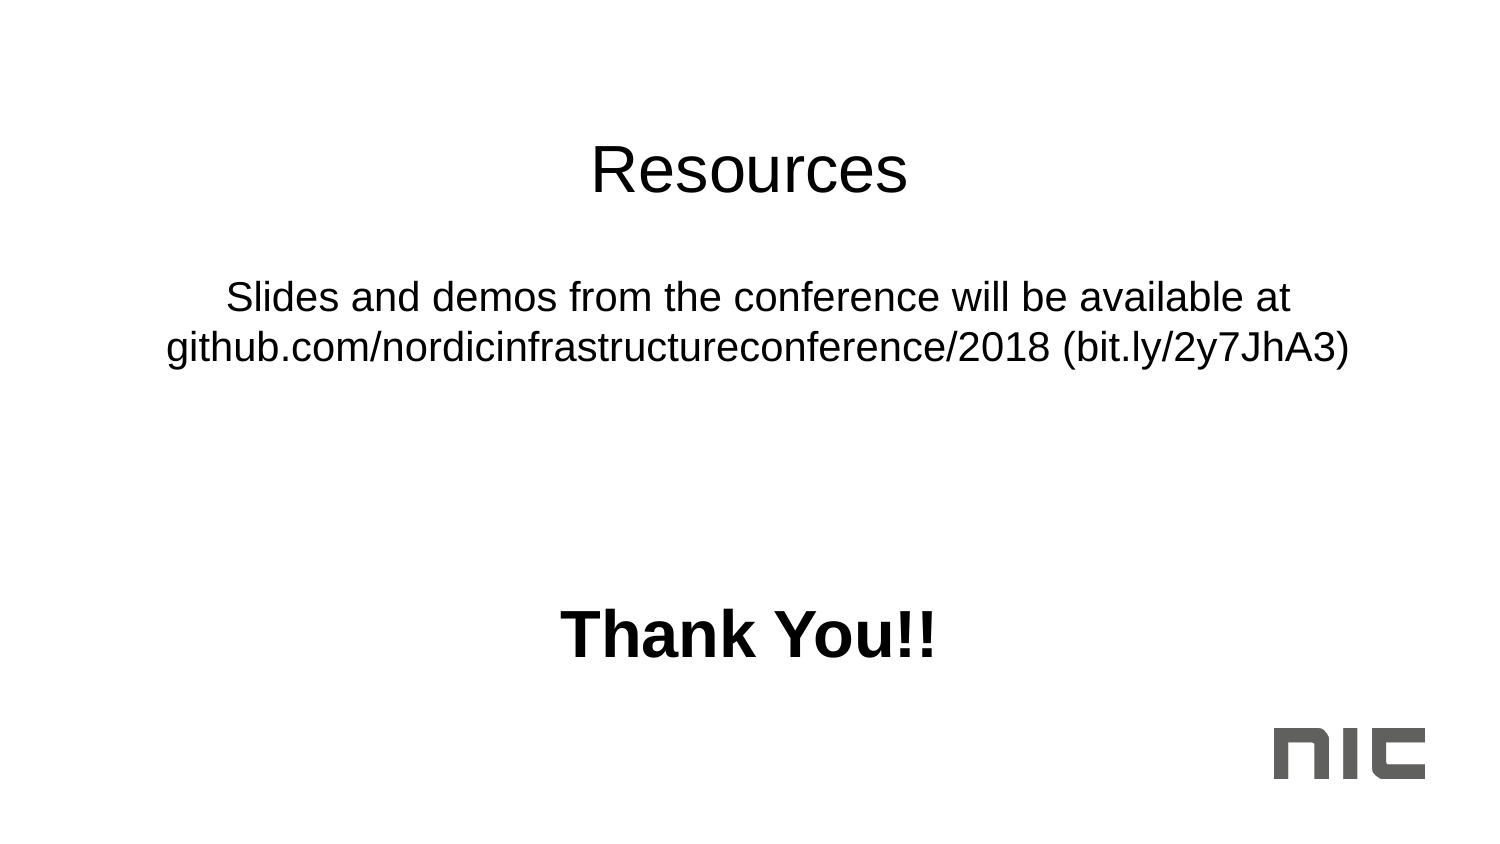

# Resources
Slides and demos from the conference will be available at github.com/nordicinfrastructureconference/2018 (bit.ly/2y7JhA3)
Thank You!!